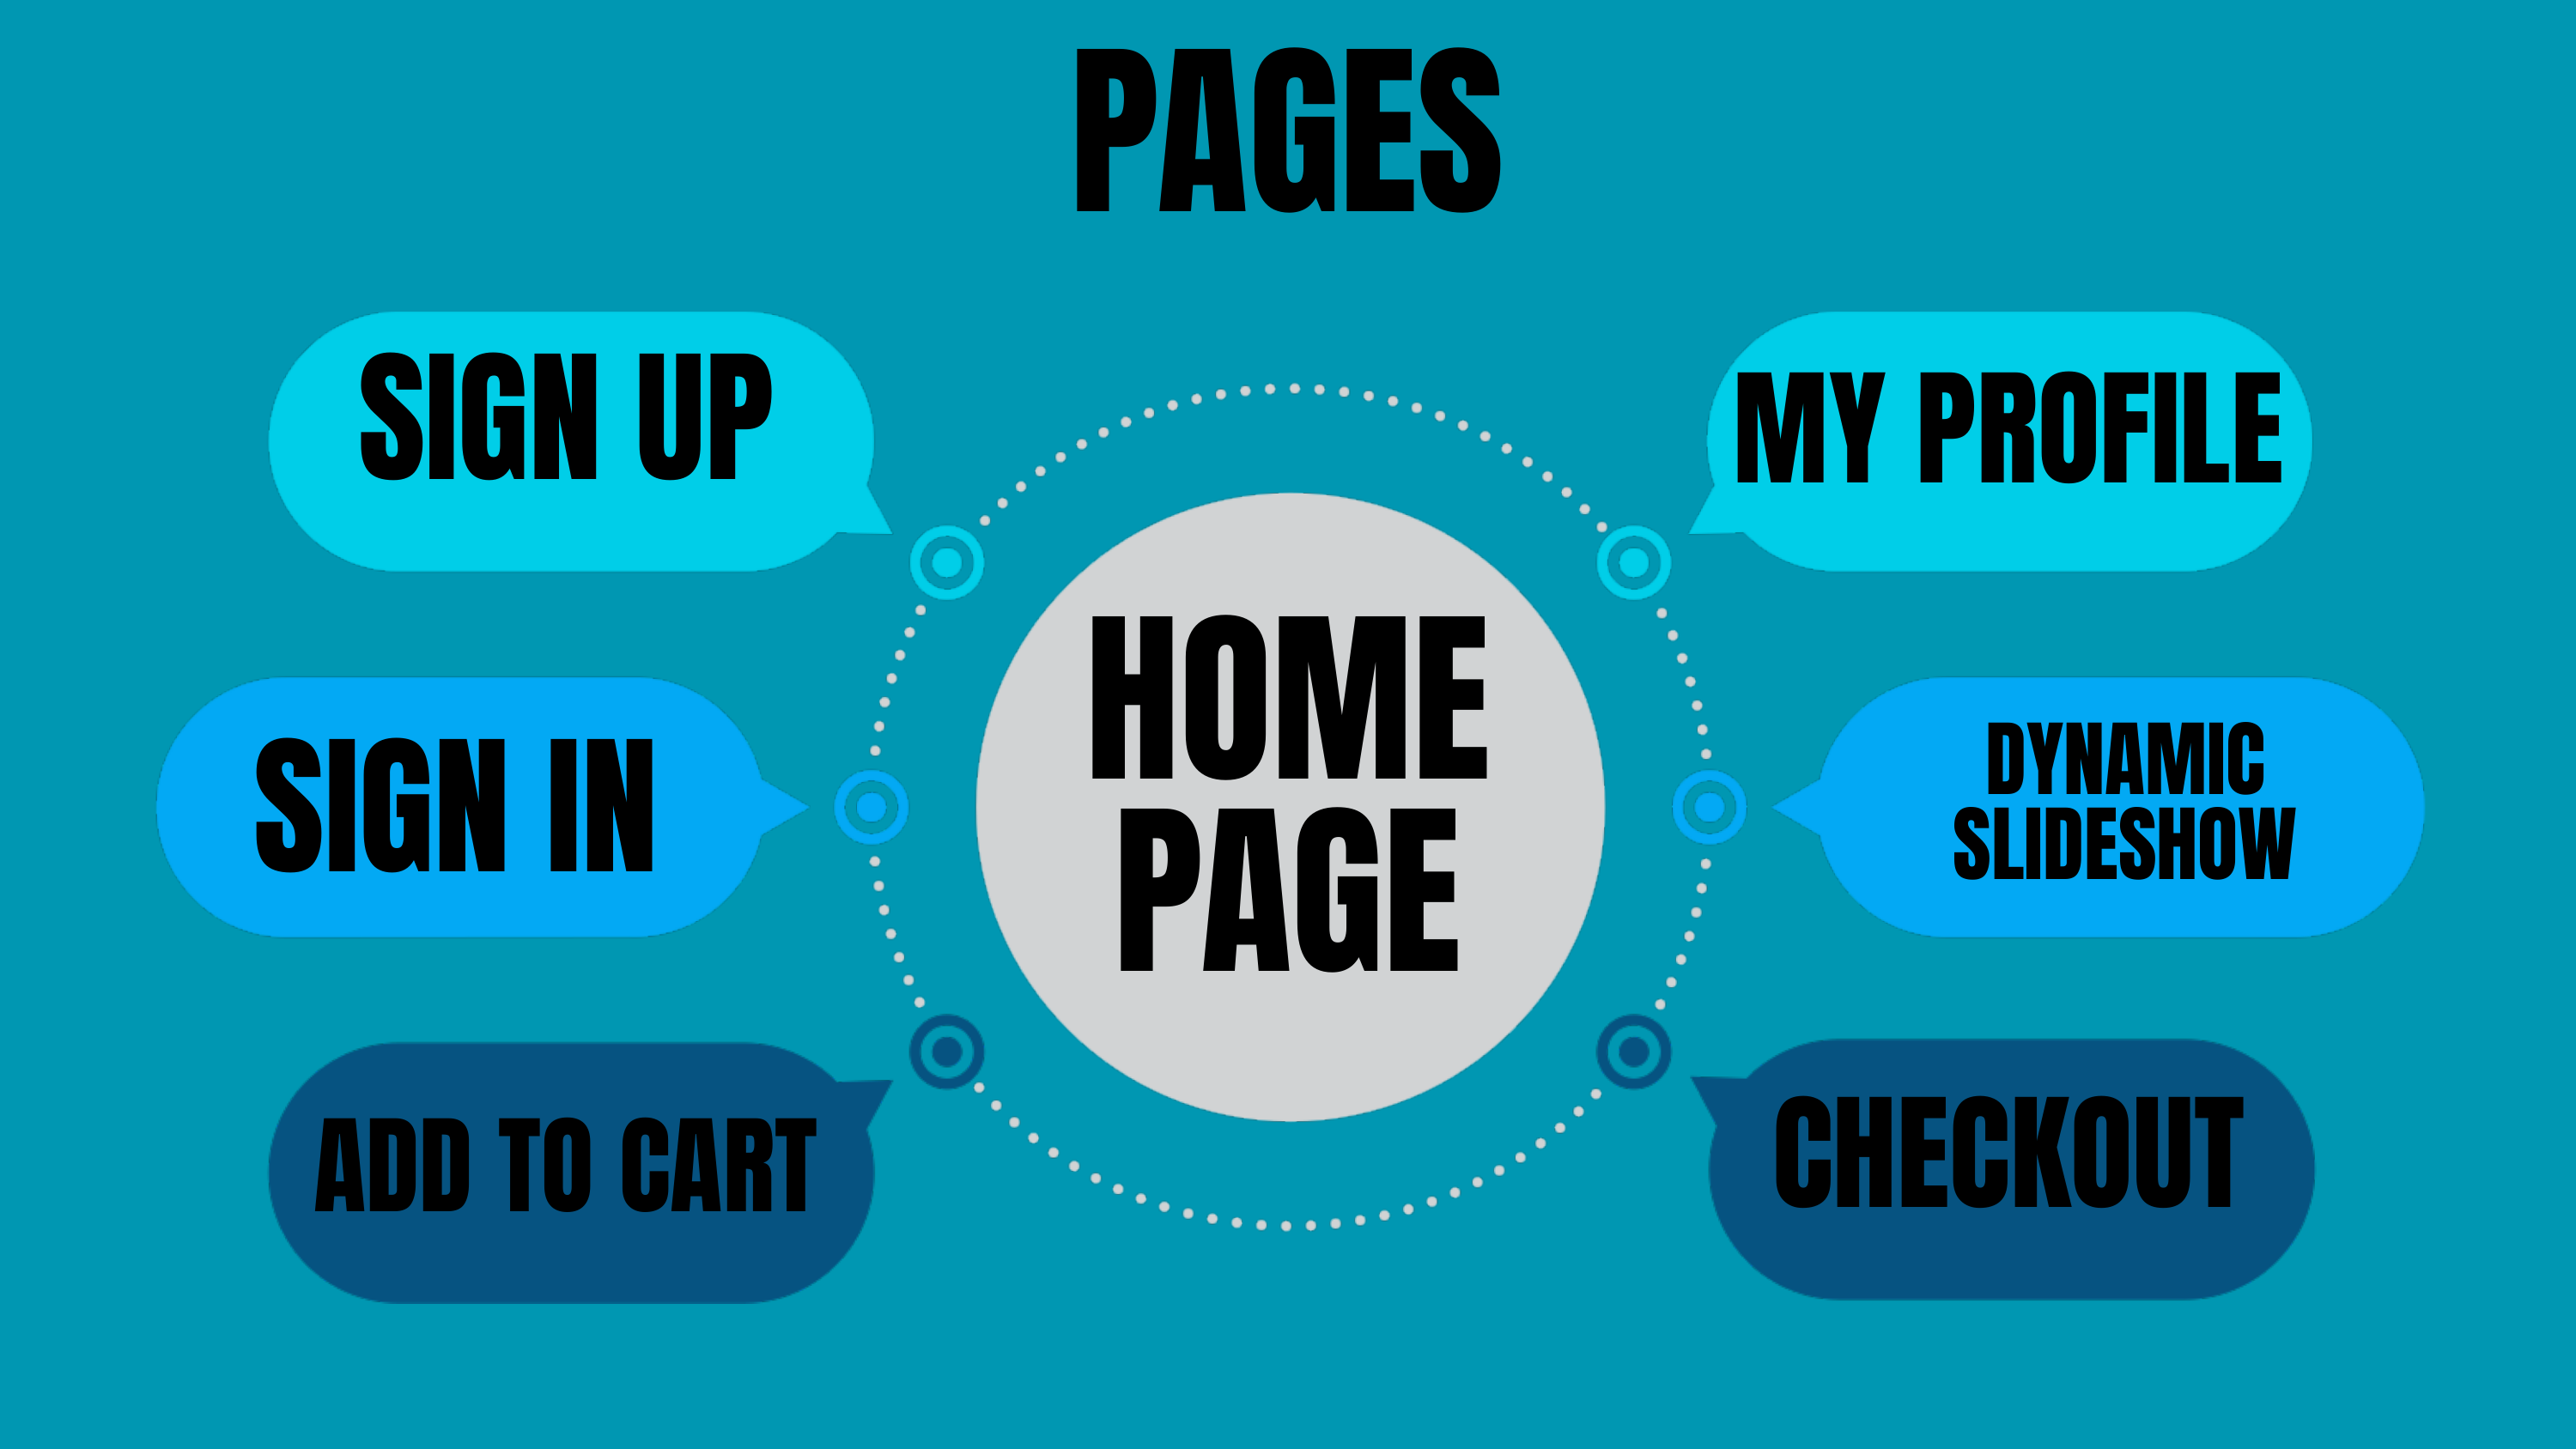

PAGES

SIGN UP
MY PROFILE
HOME
PAGE
DYNAMIC SLIDESHOW
SIGN IN
CHECKOUT
ADD TO CART